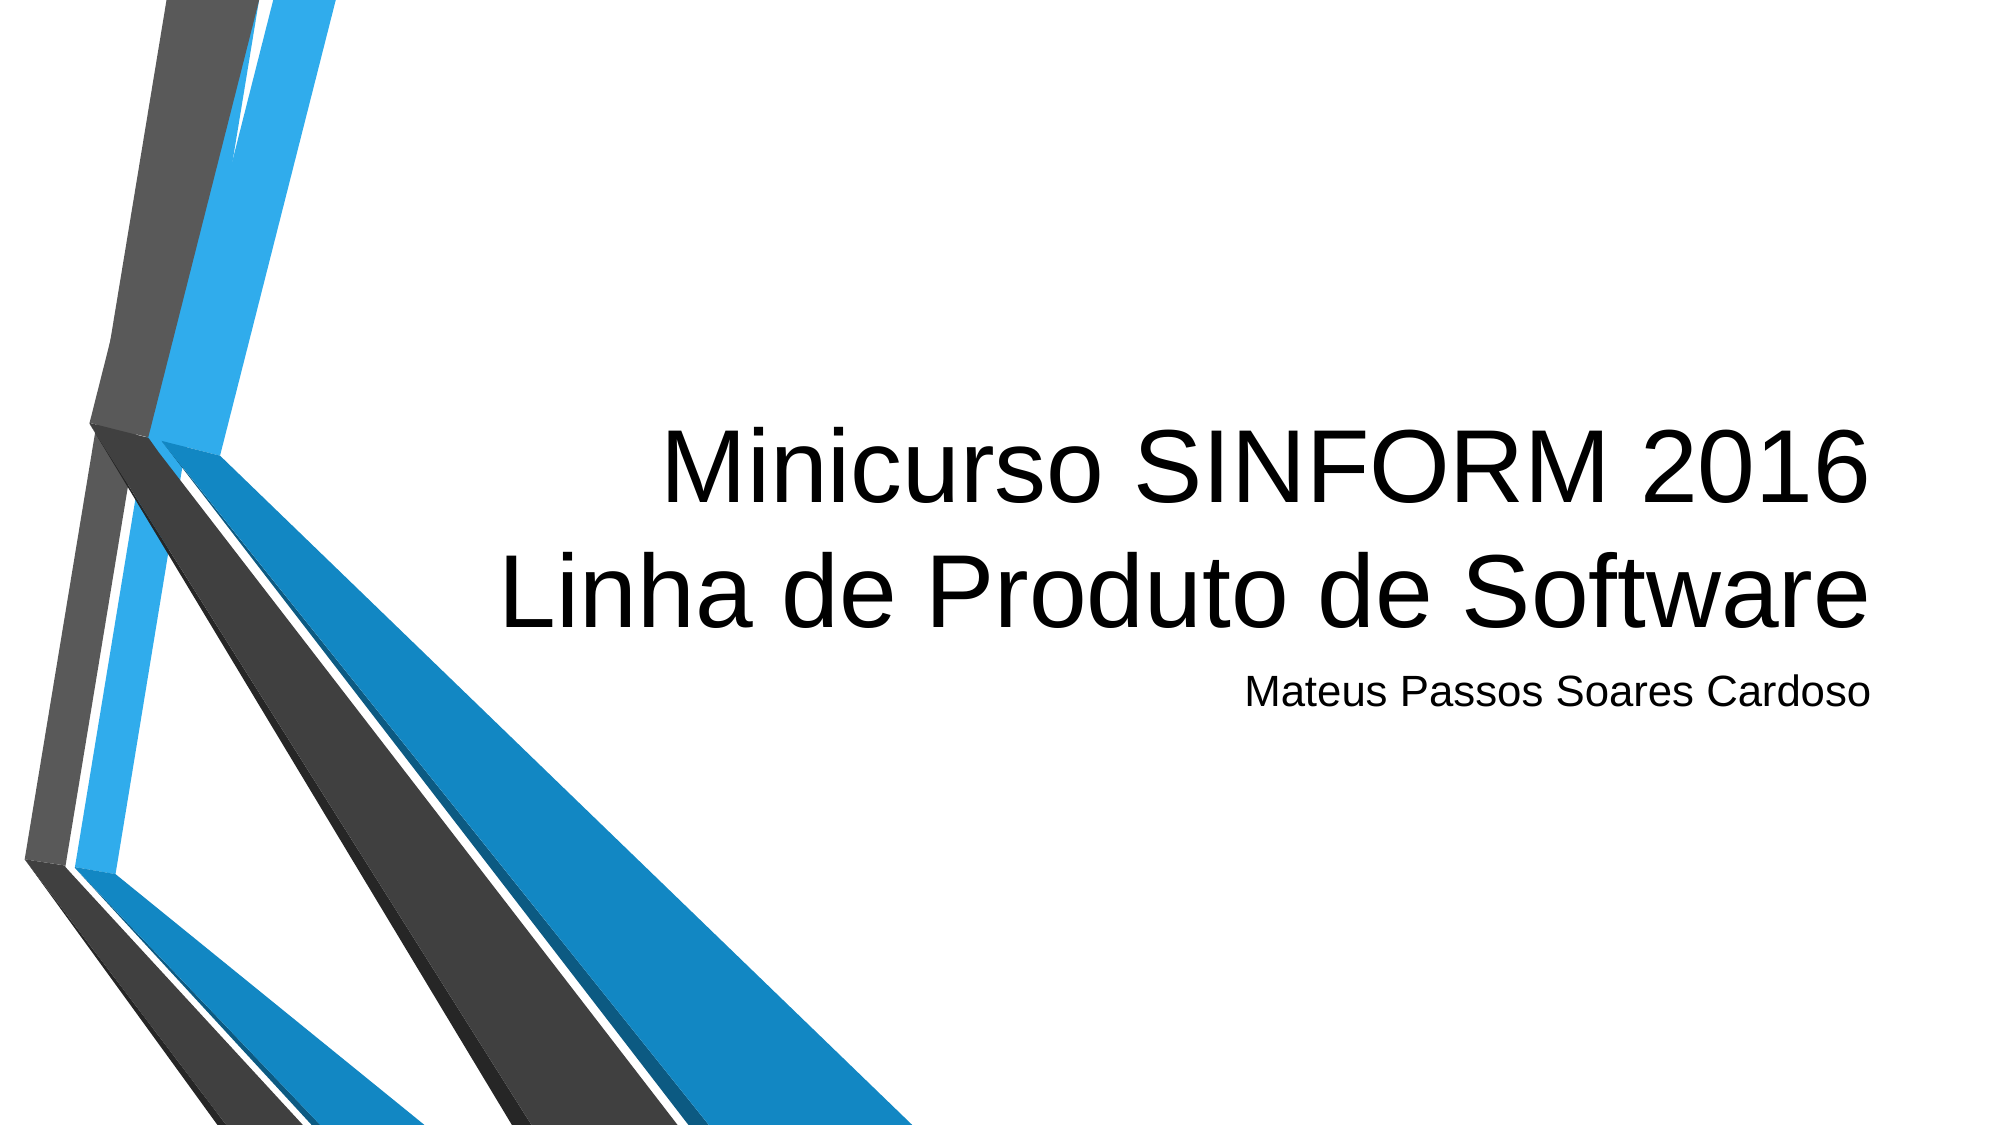

# Minicurso SINFORM 2016 Linha de Produto de Software
Mateus Passos Soares Cardoso